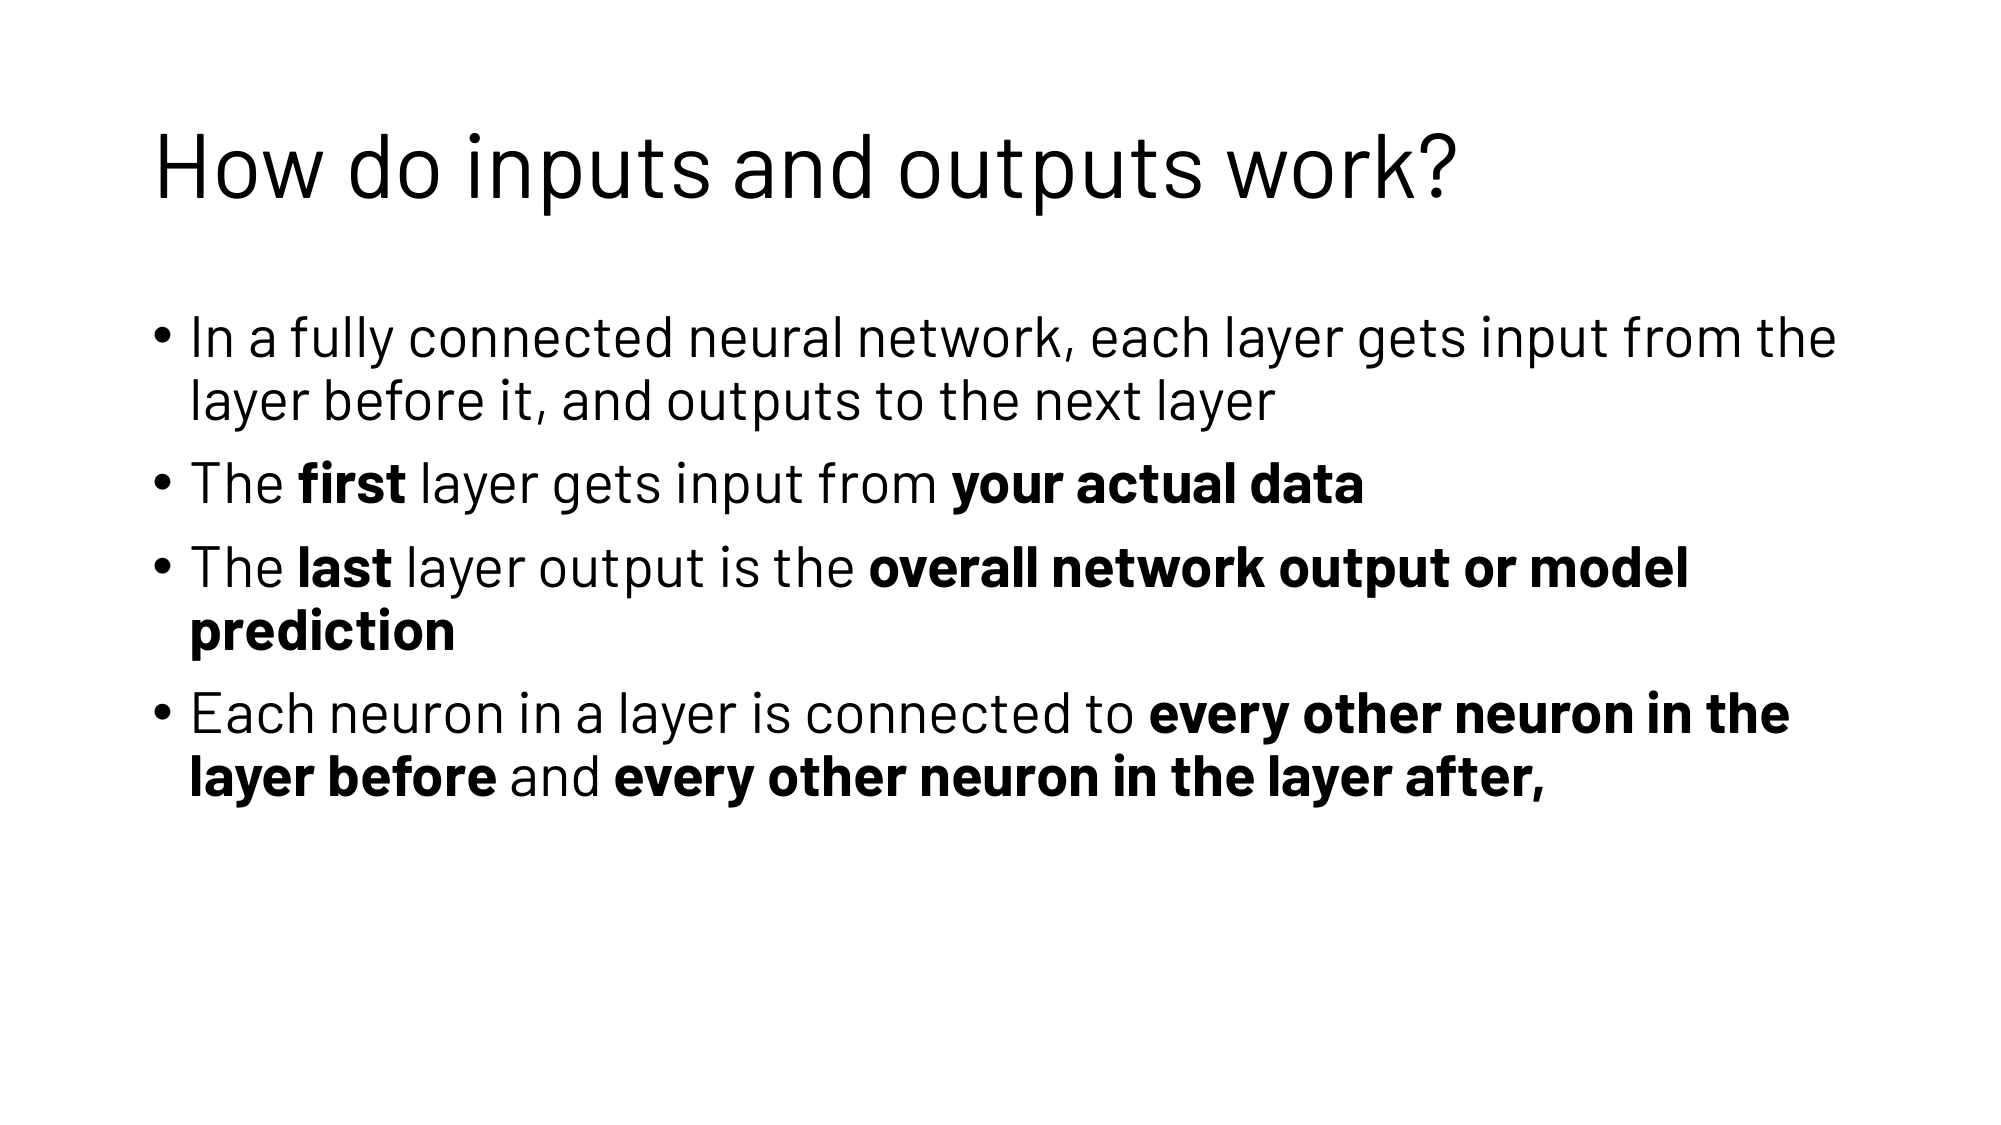

# How do inputs and outputs work?
In a fully connected neural network, each layer gets input from the layer before it, and outputs to the next layer
The first layer gets input from your actual data
The last layer output is the overall network output or model prediction
Each neuron in a layer is connected to every other neuron in the layer before and every other neuron in the layer after,